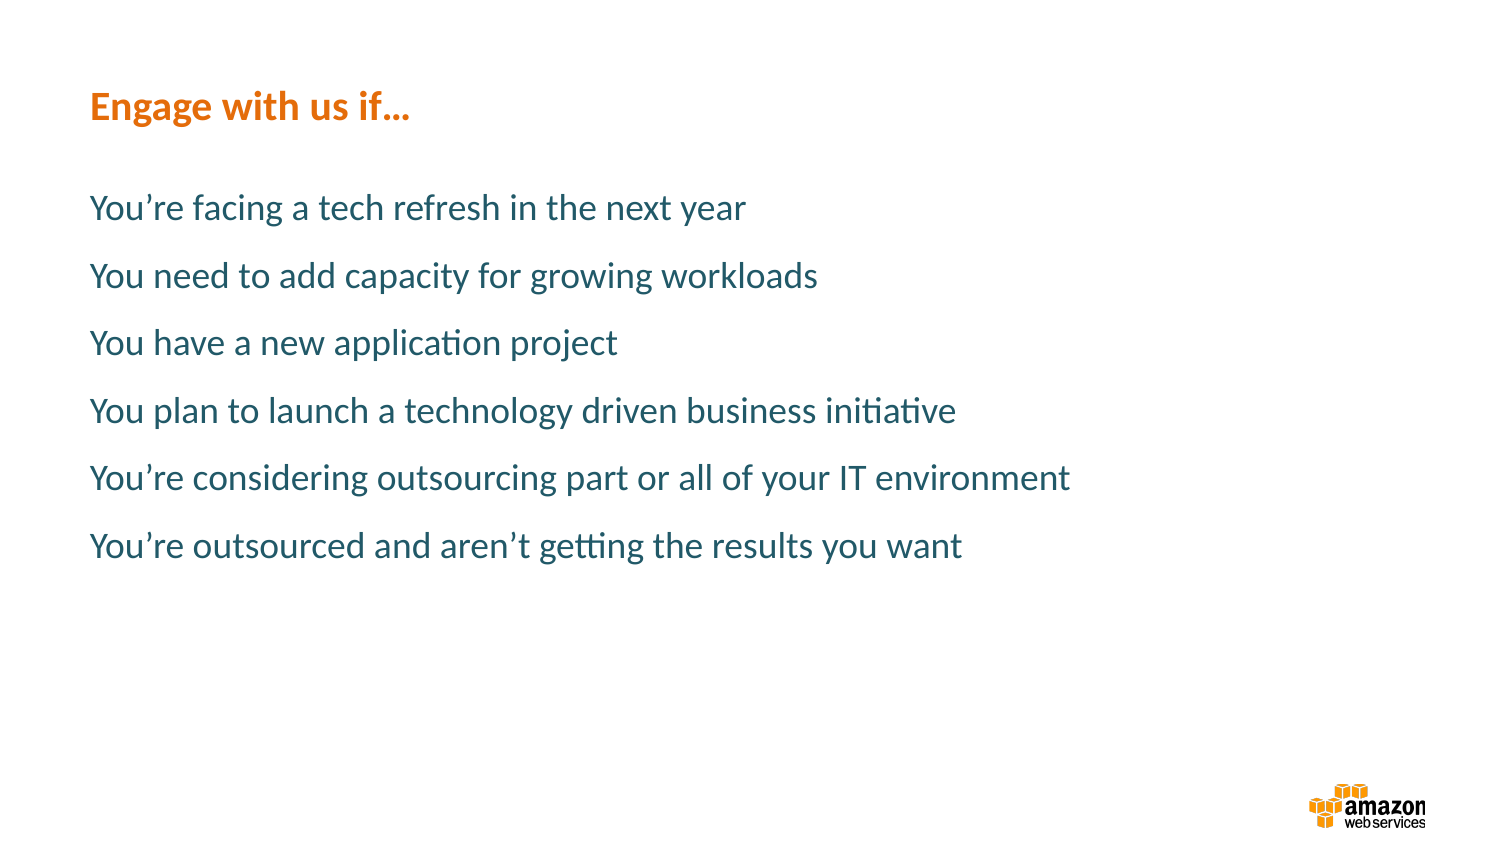

# Engage with us if…
You’re facing a tech refresh in the next year
You need to add capacity for growing workloads
You have a new application project
You plan to launch a technology driven business initiative
You’re considering outsourcing part or all of your IT environment
You’re outsourced and aren’t getting the results you want